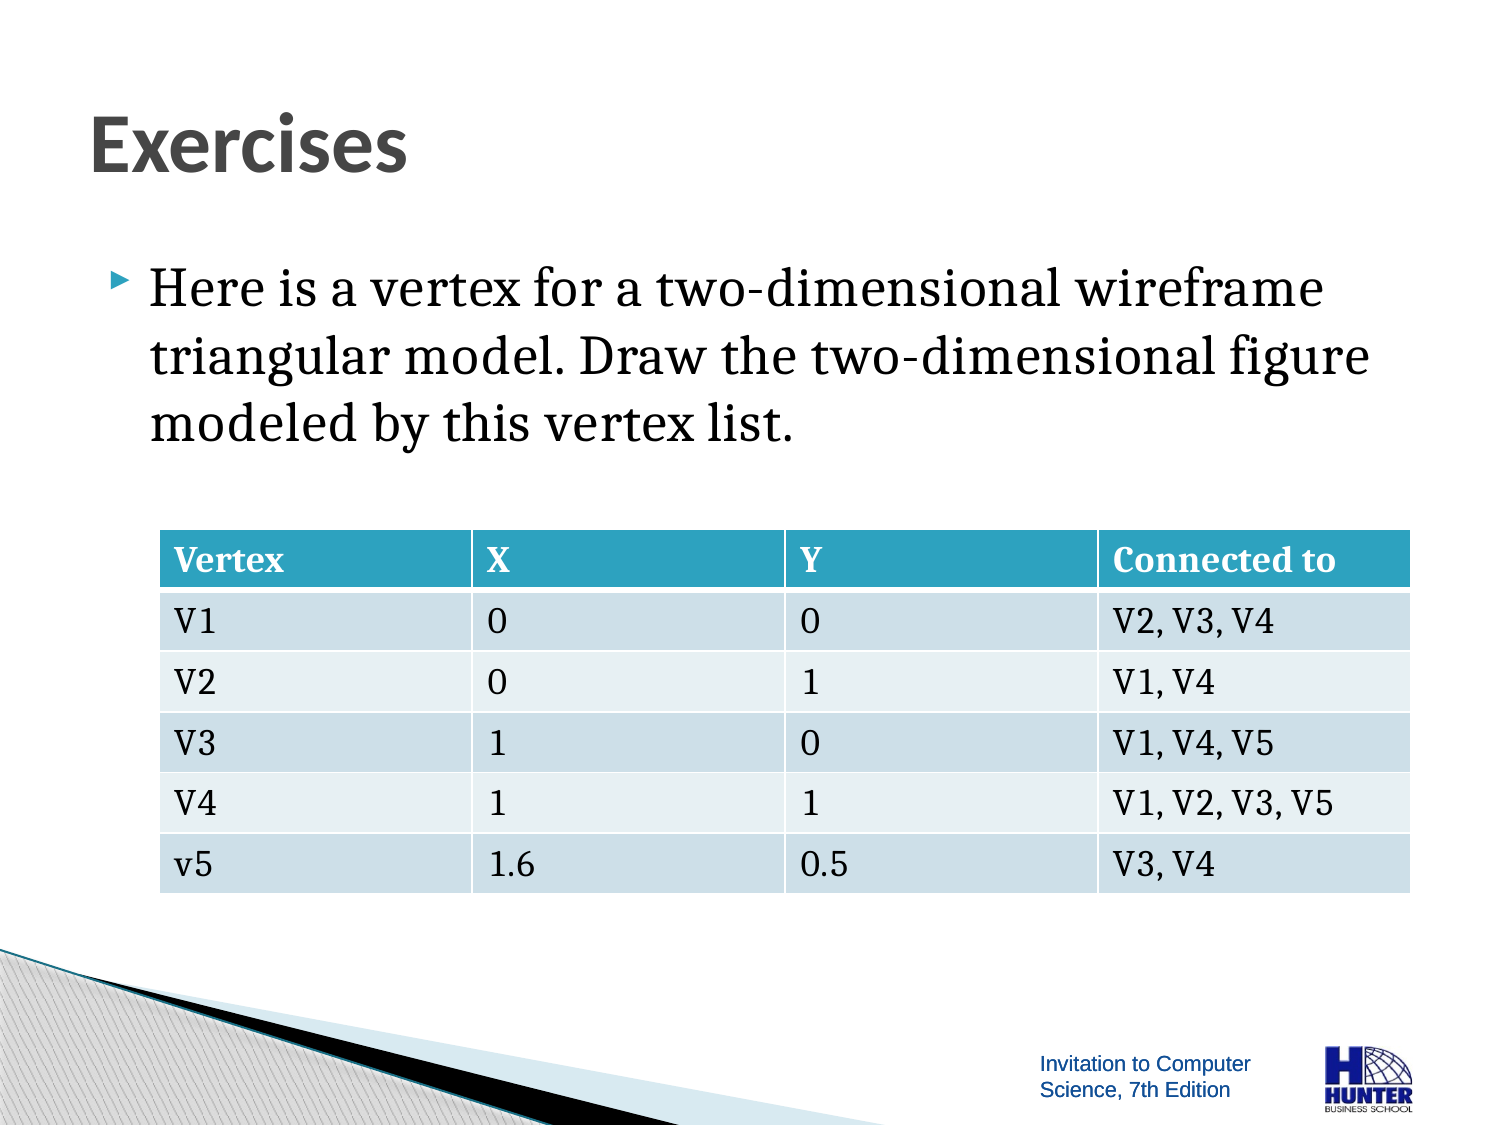

# Exercises
Here is a vertex for a two-dimensional wireframe triangular model. Draw the two-dimensional figure modeled by this vertex list.
| Vertex | X | Y | Connected to |
| --- | --- | --- | --- |
| V1 | 0 | 0 | V2, V3, V4 |
| V2 | 0 | 1 | V1, V4 |
| V3 | 1 | 0 | V1, V4, V5 |
| V4 | 1 | 1 | V1, V2, V3, V5 |
| v5 | 1.6 | 0.5 | V3, V4 |